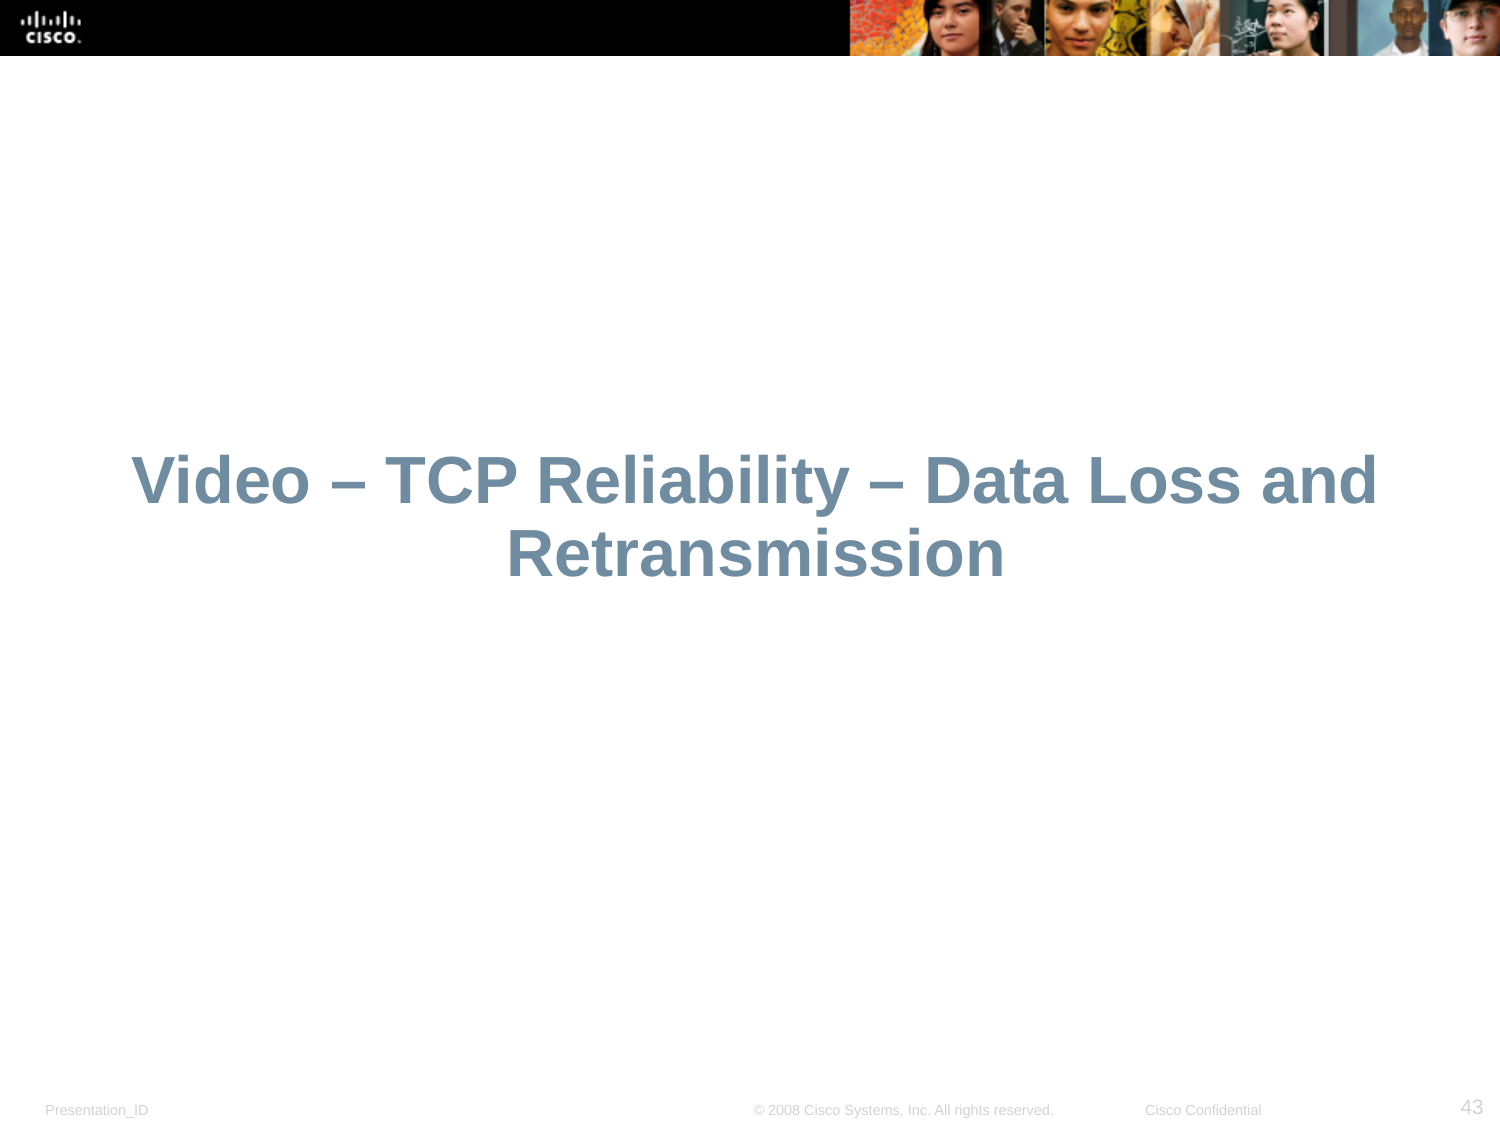

# Video – TCP Reliability – Data Loss and Retransmission